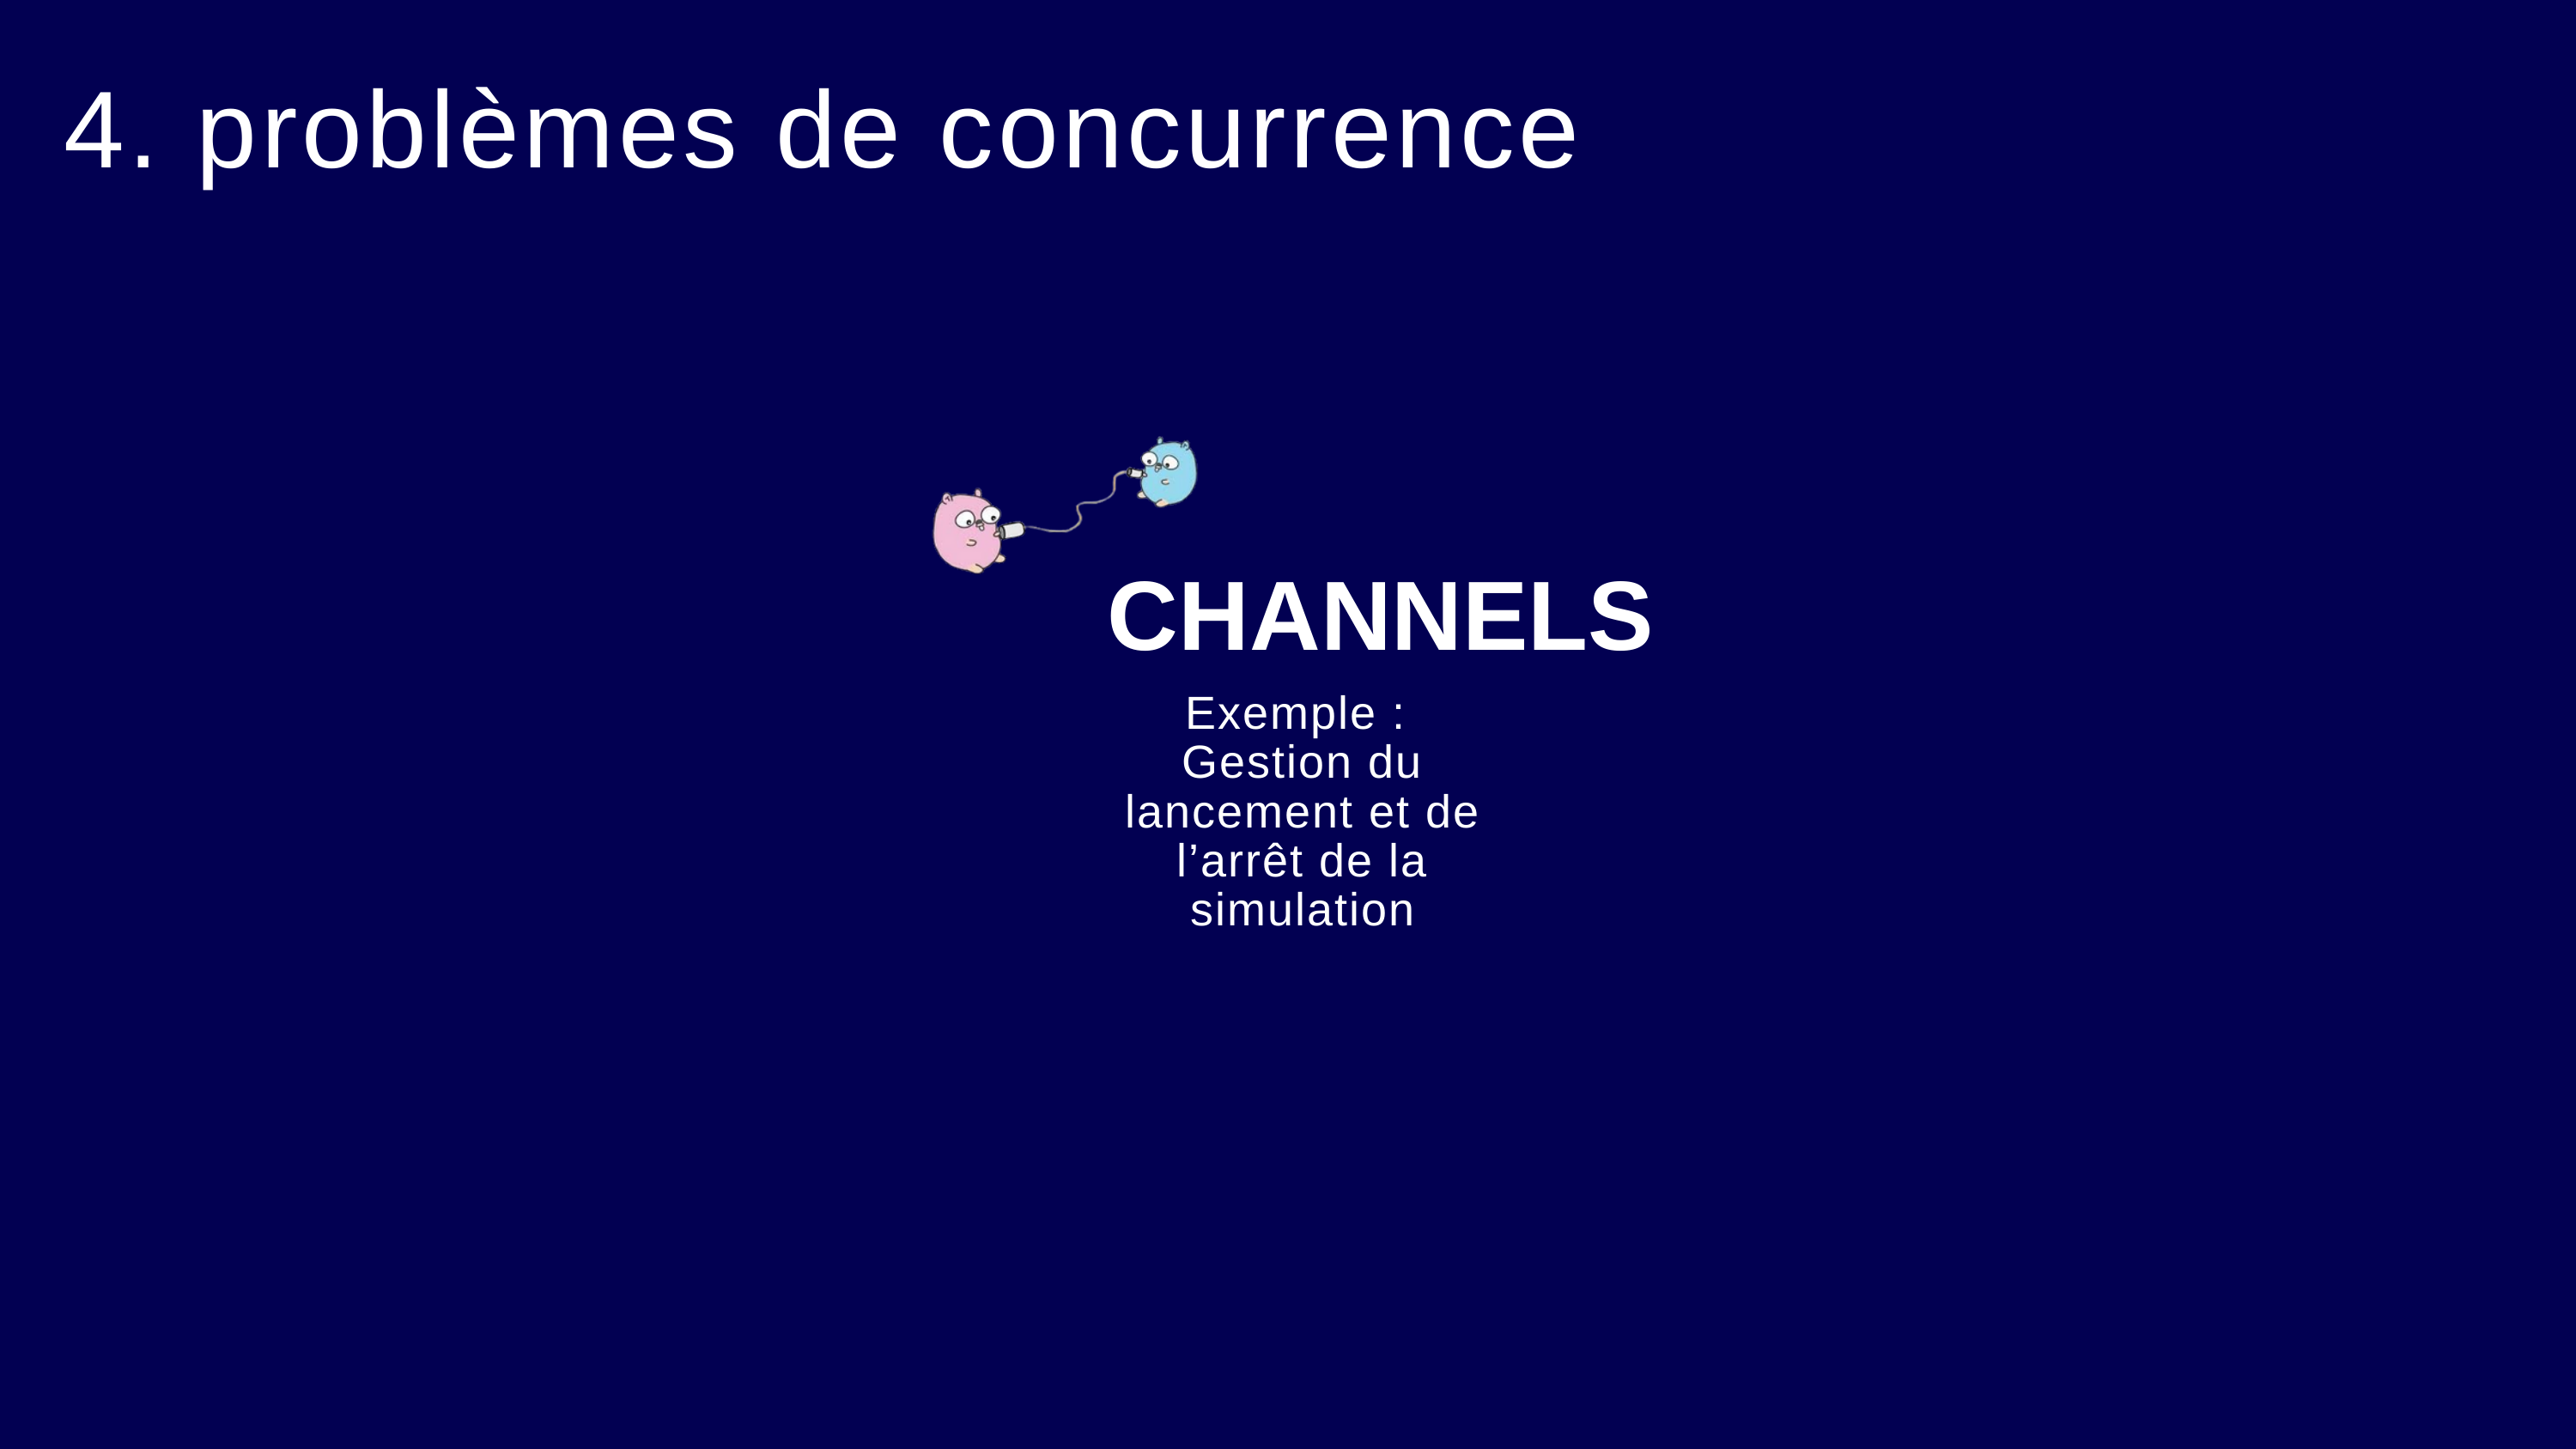

4. problèmes de concurrence

CHANNELS
Exemple :
Gestion du lancement et de l’arrêt de la simulation